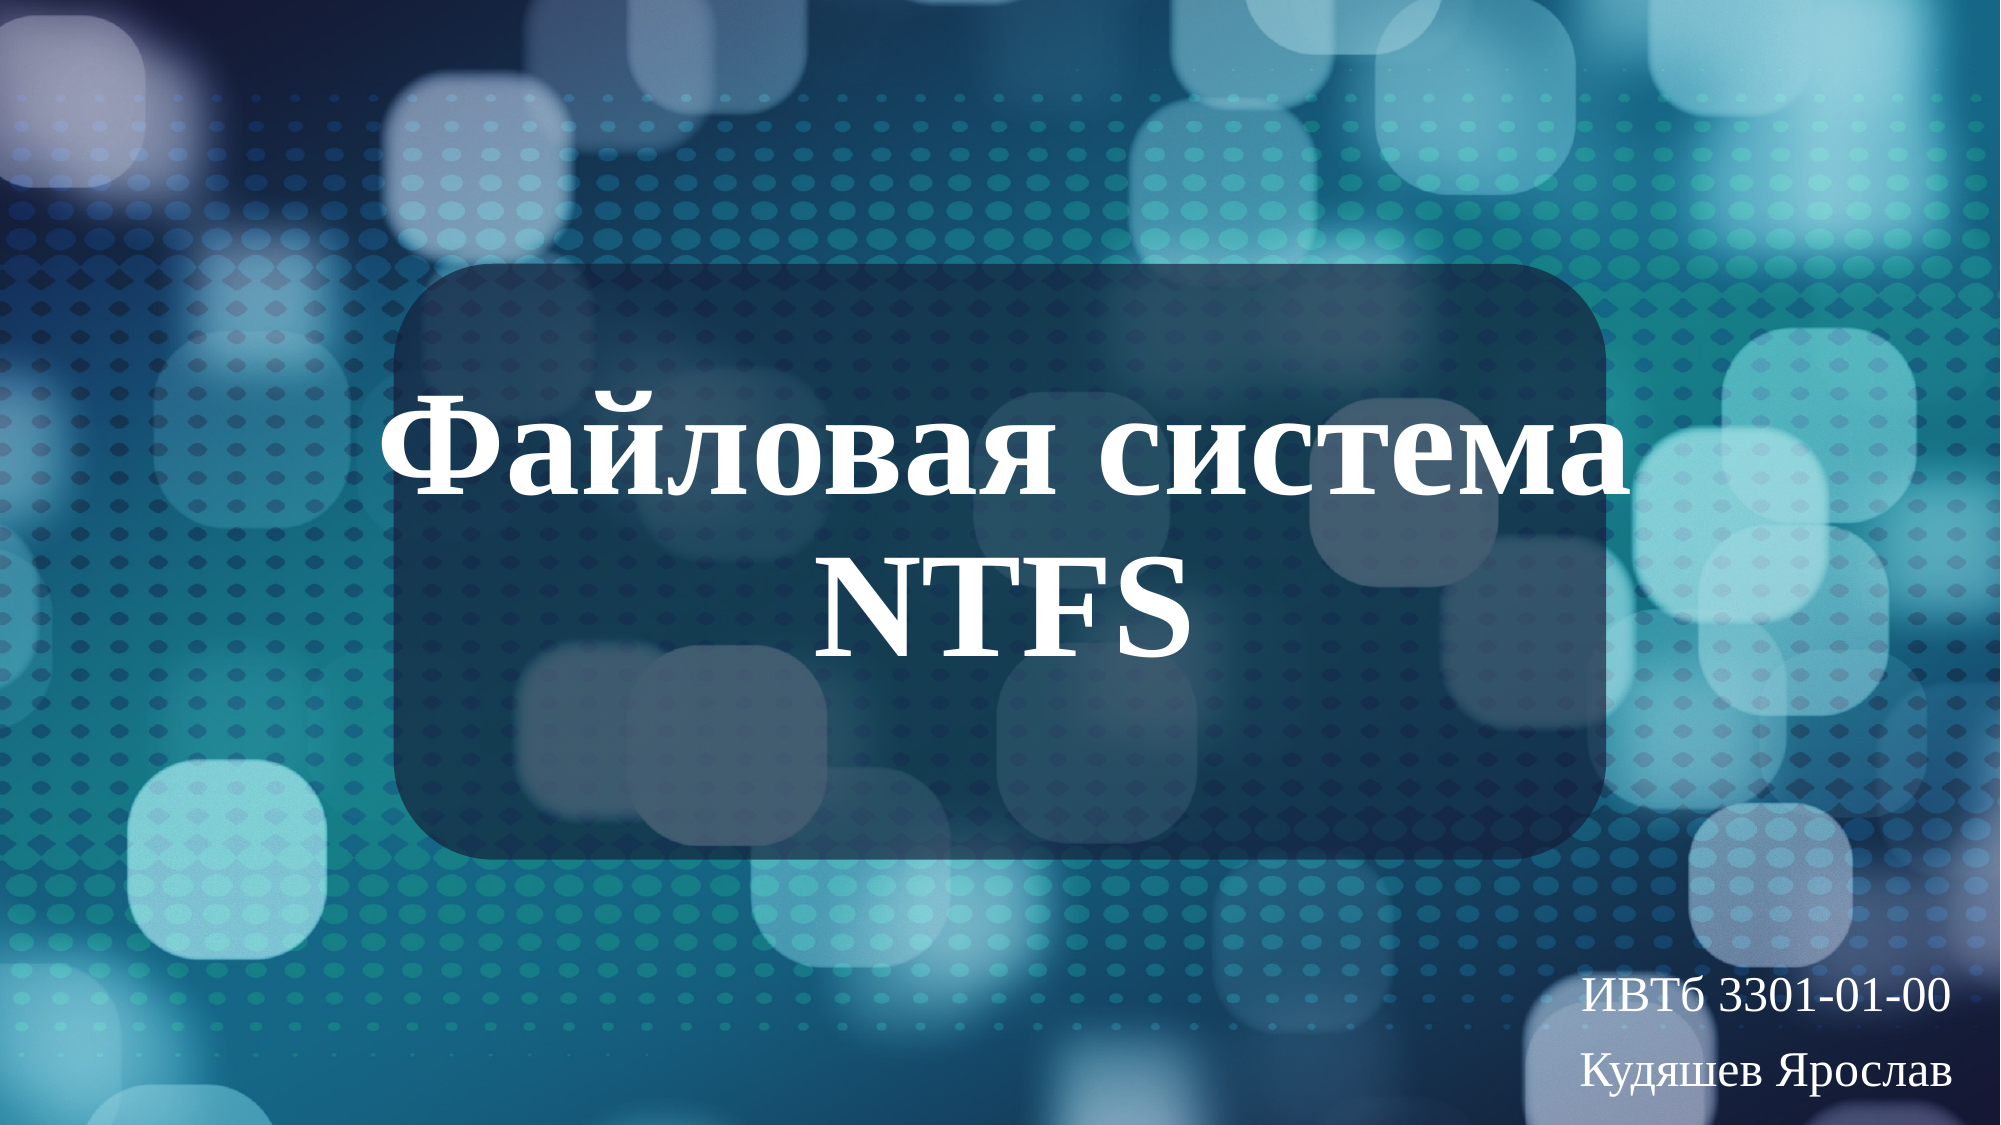

# Файловая система NTFS
ИВТб 3301-01-00
Кудяшев Ярослав